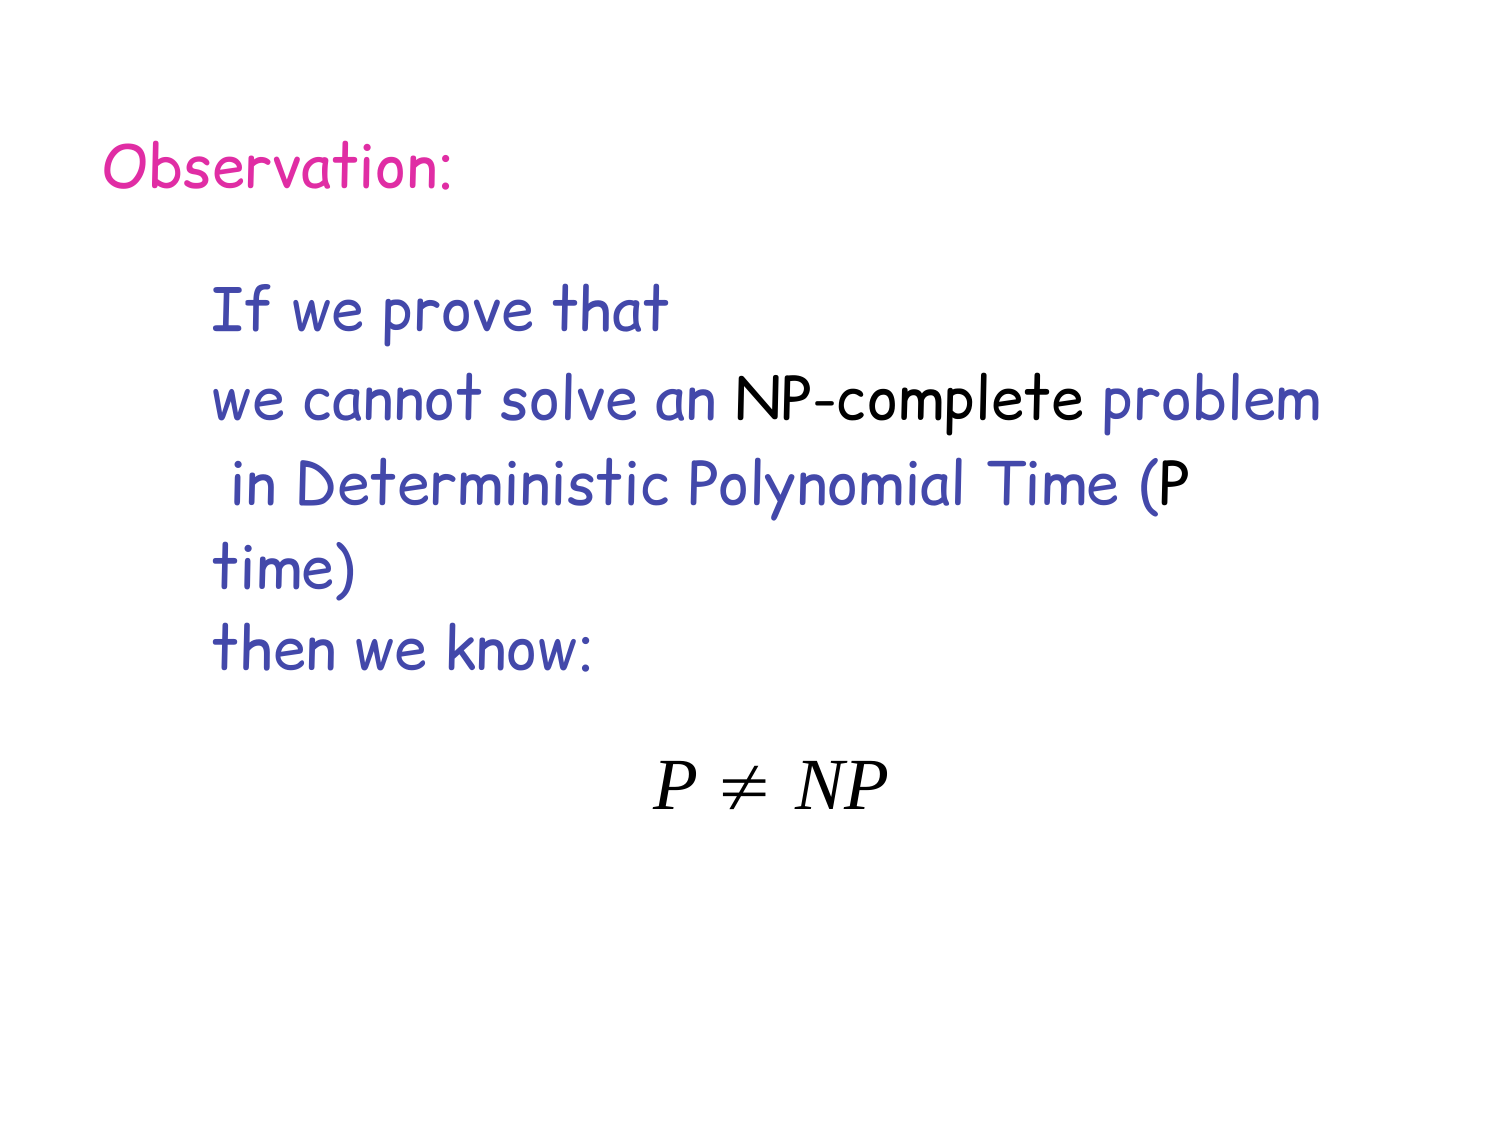

Observation:
If we prove that
we cannot solve an NP-complete problem  in Deterministic Polynomial Time (P time)
then we know:
P ≠ NP